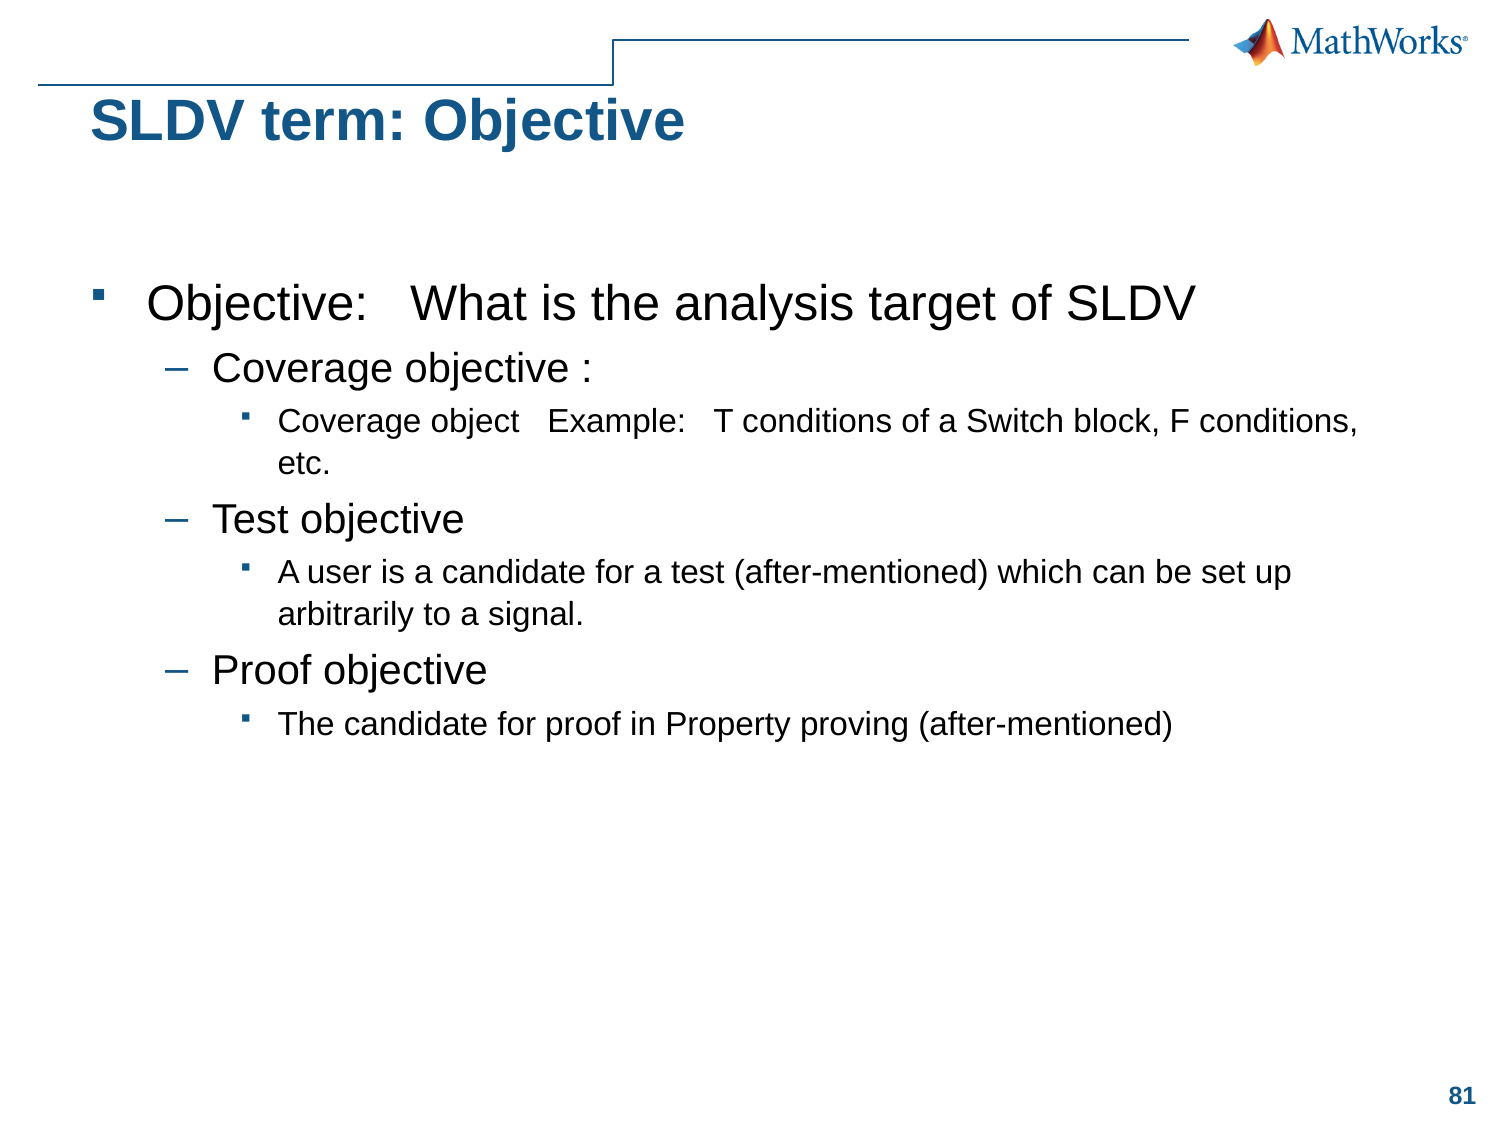

# SLDV term: Objective
Objective:   What is the analysis target of SLDV
Coverage objective :
Coverage object   Example:   T conditions of a Switch block, F conditions, etc.
Test objective
A user is a candidate for a test (after-mentioned) which can be set up arbitrarily to a signal.
Proof objective
The candidate for proof in Property proving (after-mentioned)